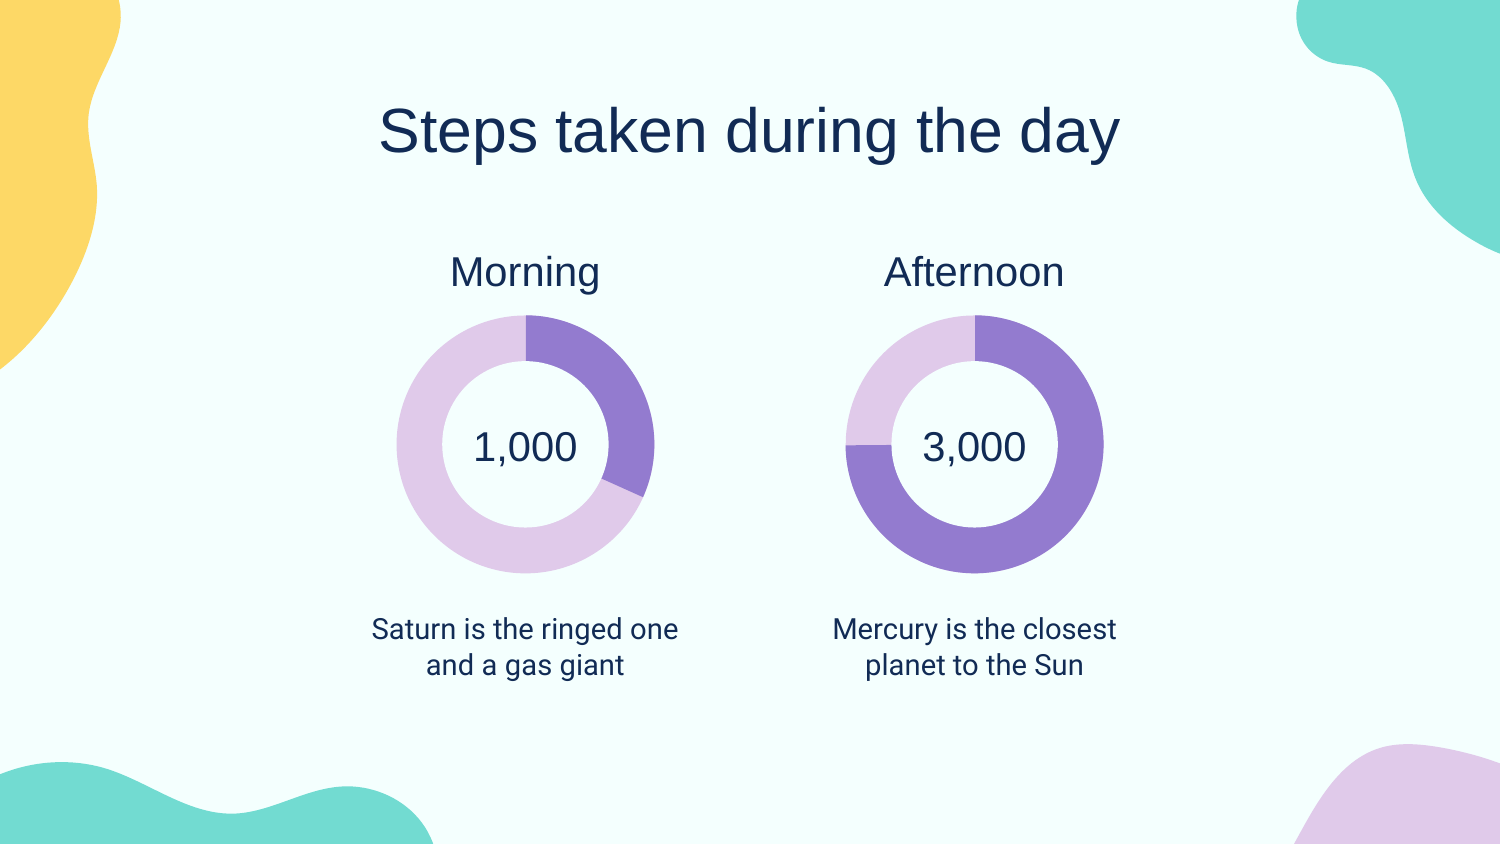

Steps taken during the day
# Morning
Afternoon

1,000
3,000
Saturn is the ringed one and a gas giant
Mercury is the closest planet to the Sun